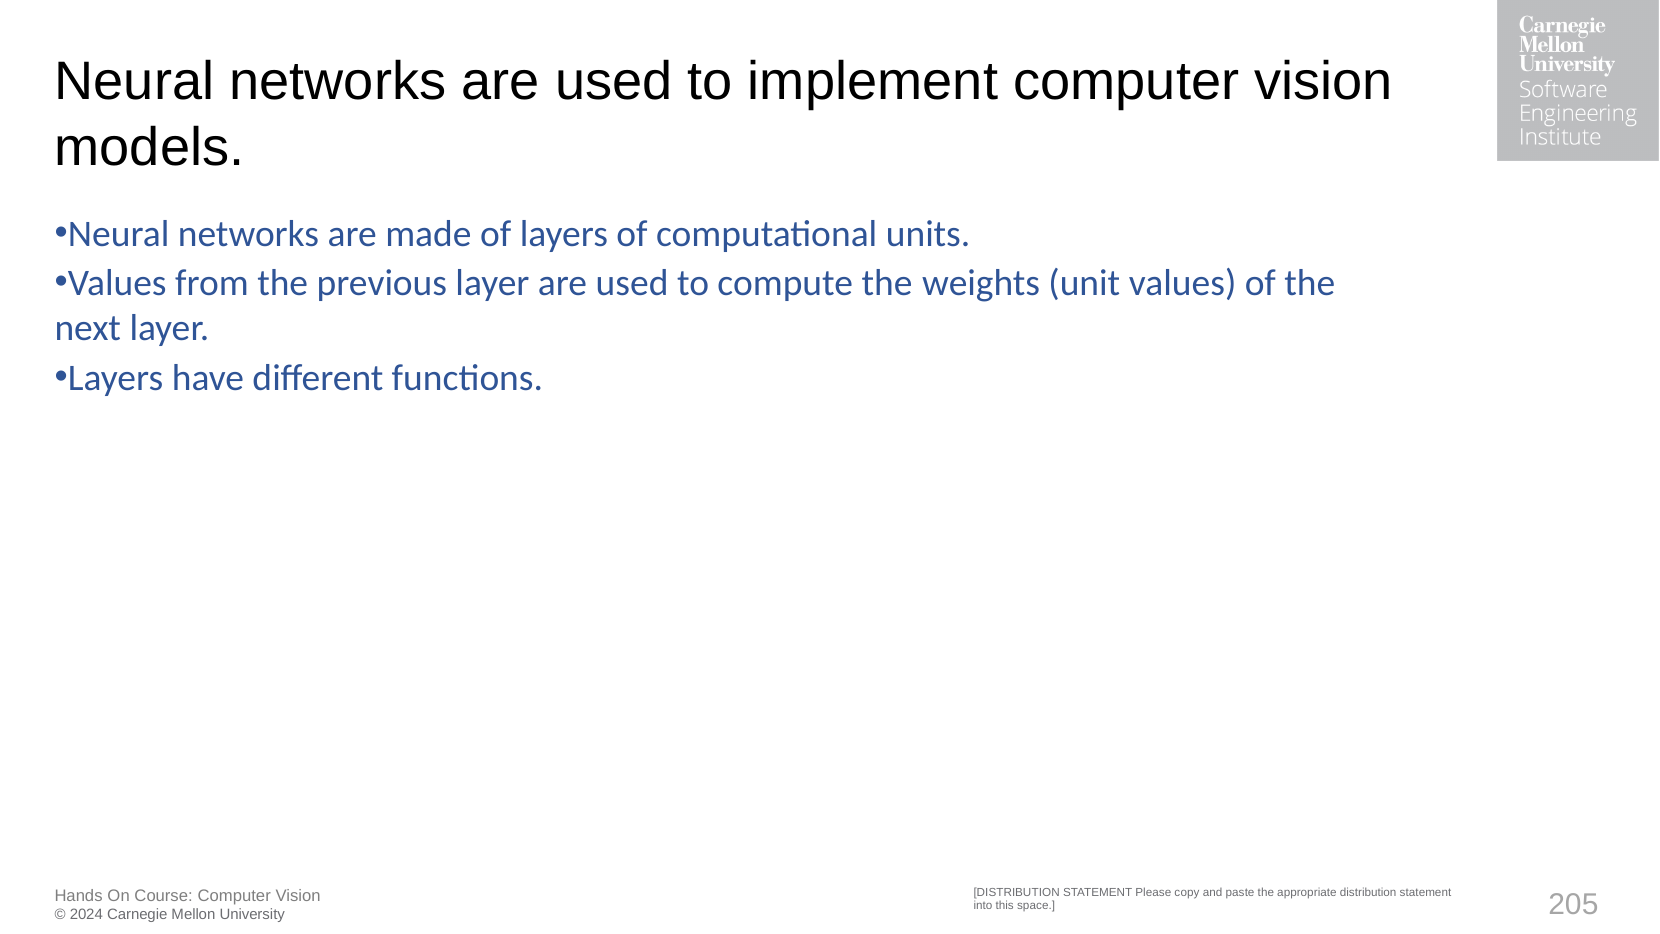

# Neural networks are used to implement computer vision models.
Neural networks are made of layers of computational units.
Values from the previous layer are used to compute the weights (unit values) of the next layer.
Layers have different functions.